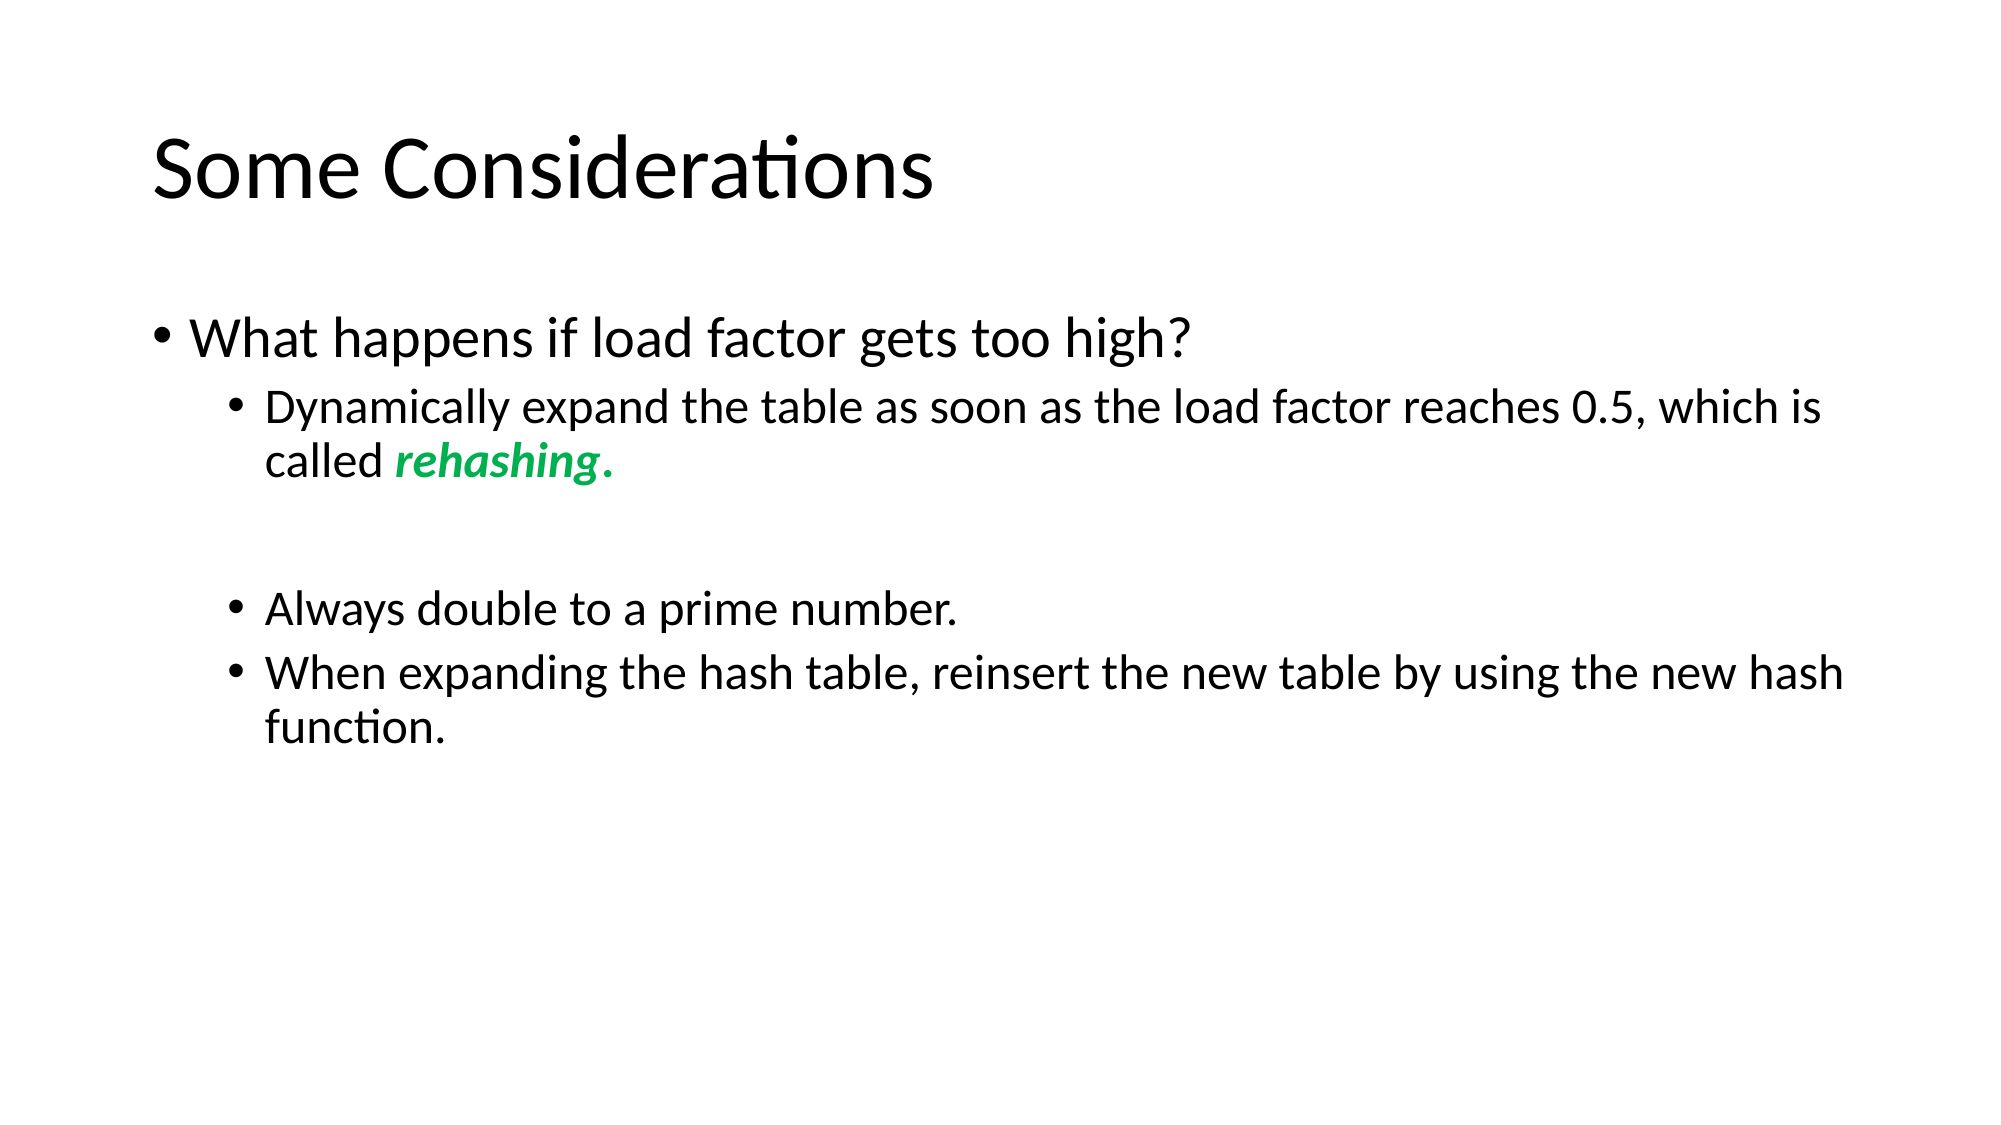

# Some Considerations
What happens if load factor gets too high?
Dynamically expand the table as soon as the load factor reaches 0.5, which is called rehashing.

Always double to a prime number.
When expanding the hash table, reinsert the new table by using the new hash function.